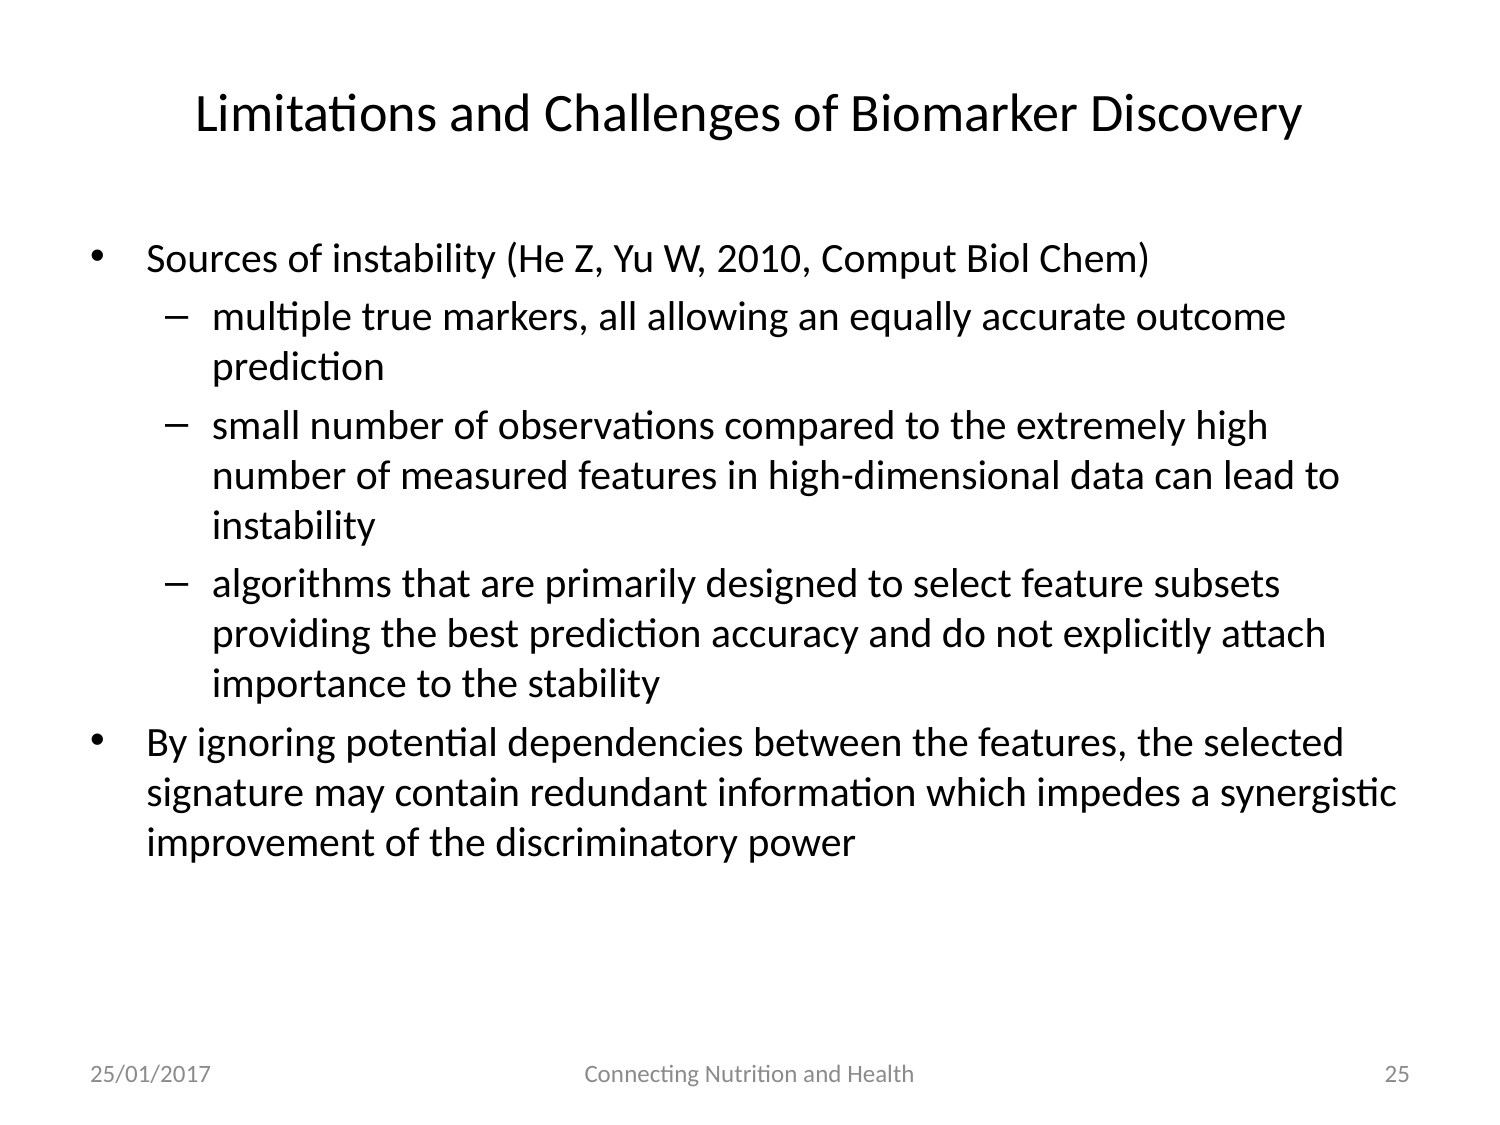

# Limitations and Challenges of Biomarker Discovery
Sources of instability (He Z, Yu W, 2010, Comput Biol Chem)
multiple true markers, all allowing an equally accurate outcome prediction
small number of observations compared to the extremely high number of measured features in high-dimensional data can lead to instability
algorithms that are primarily designed to select feature subsets providing the best prediction accuracy and do not explicitly attach importance to the stability
By ignoring potential dependencies between the features, the selected signature may contain redundant information which impedes a synergistic improvement of the discriminatory power
25/01/2017
Connecting Nutrition and Health
25